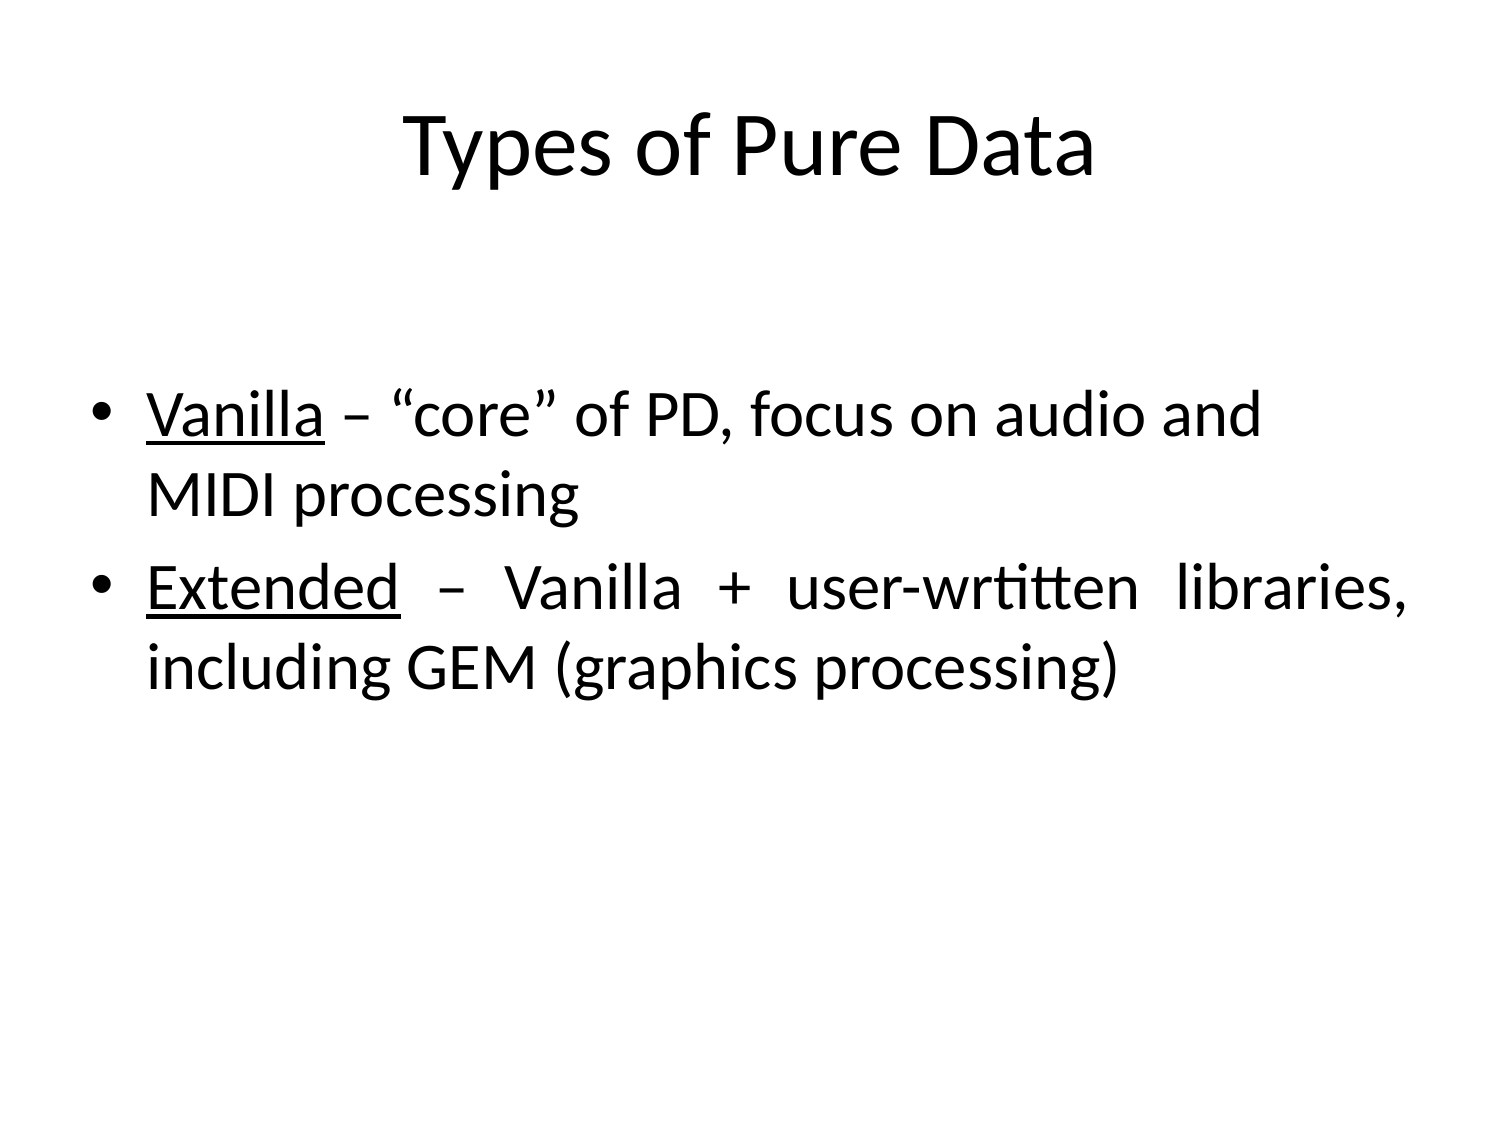

# Types of Pure Data
Vanilla – “core” of PD, focus on audio and MIDI processing
Extended – Vanilla + user-wrtitten libraries, including GEM (graphics processing)